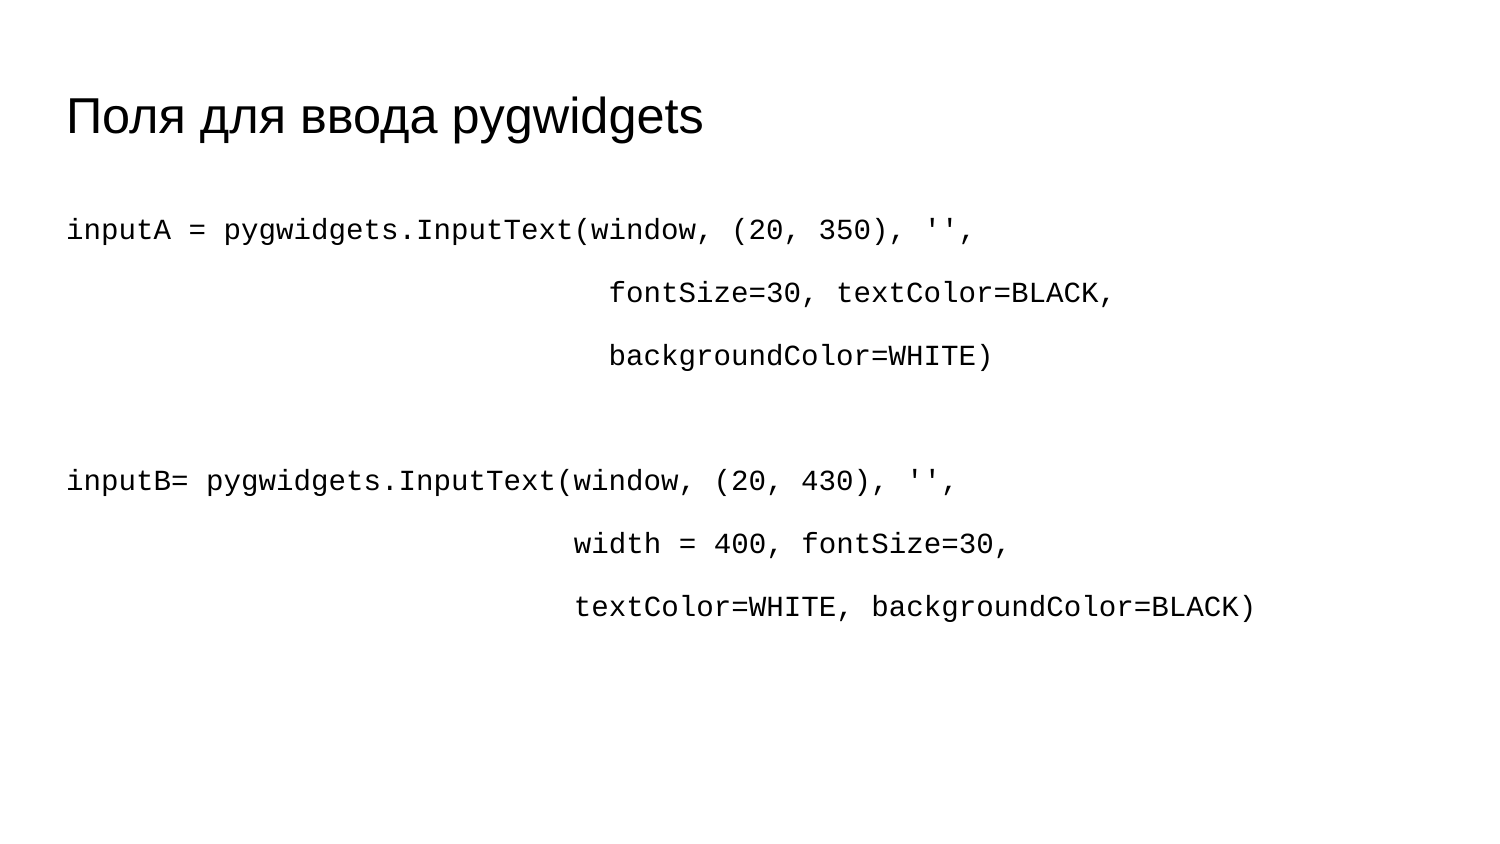

# Поля для ввода pygwidgets
inputA = pygwidgets.InputText(window, (20, 350), '',
                               fontSize=30, textColor=BLACK,
                               backgroundColor=WHITE)

inputB= pygwidgets.InputText(window, (20, 430), '',
                             width = 400, fontSize=30,
                             textColor=WHITE, backgroundColor=BLACK)